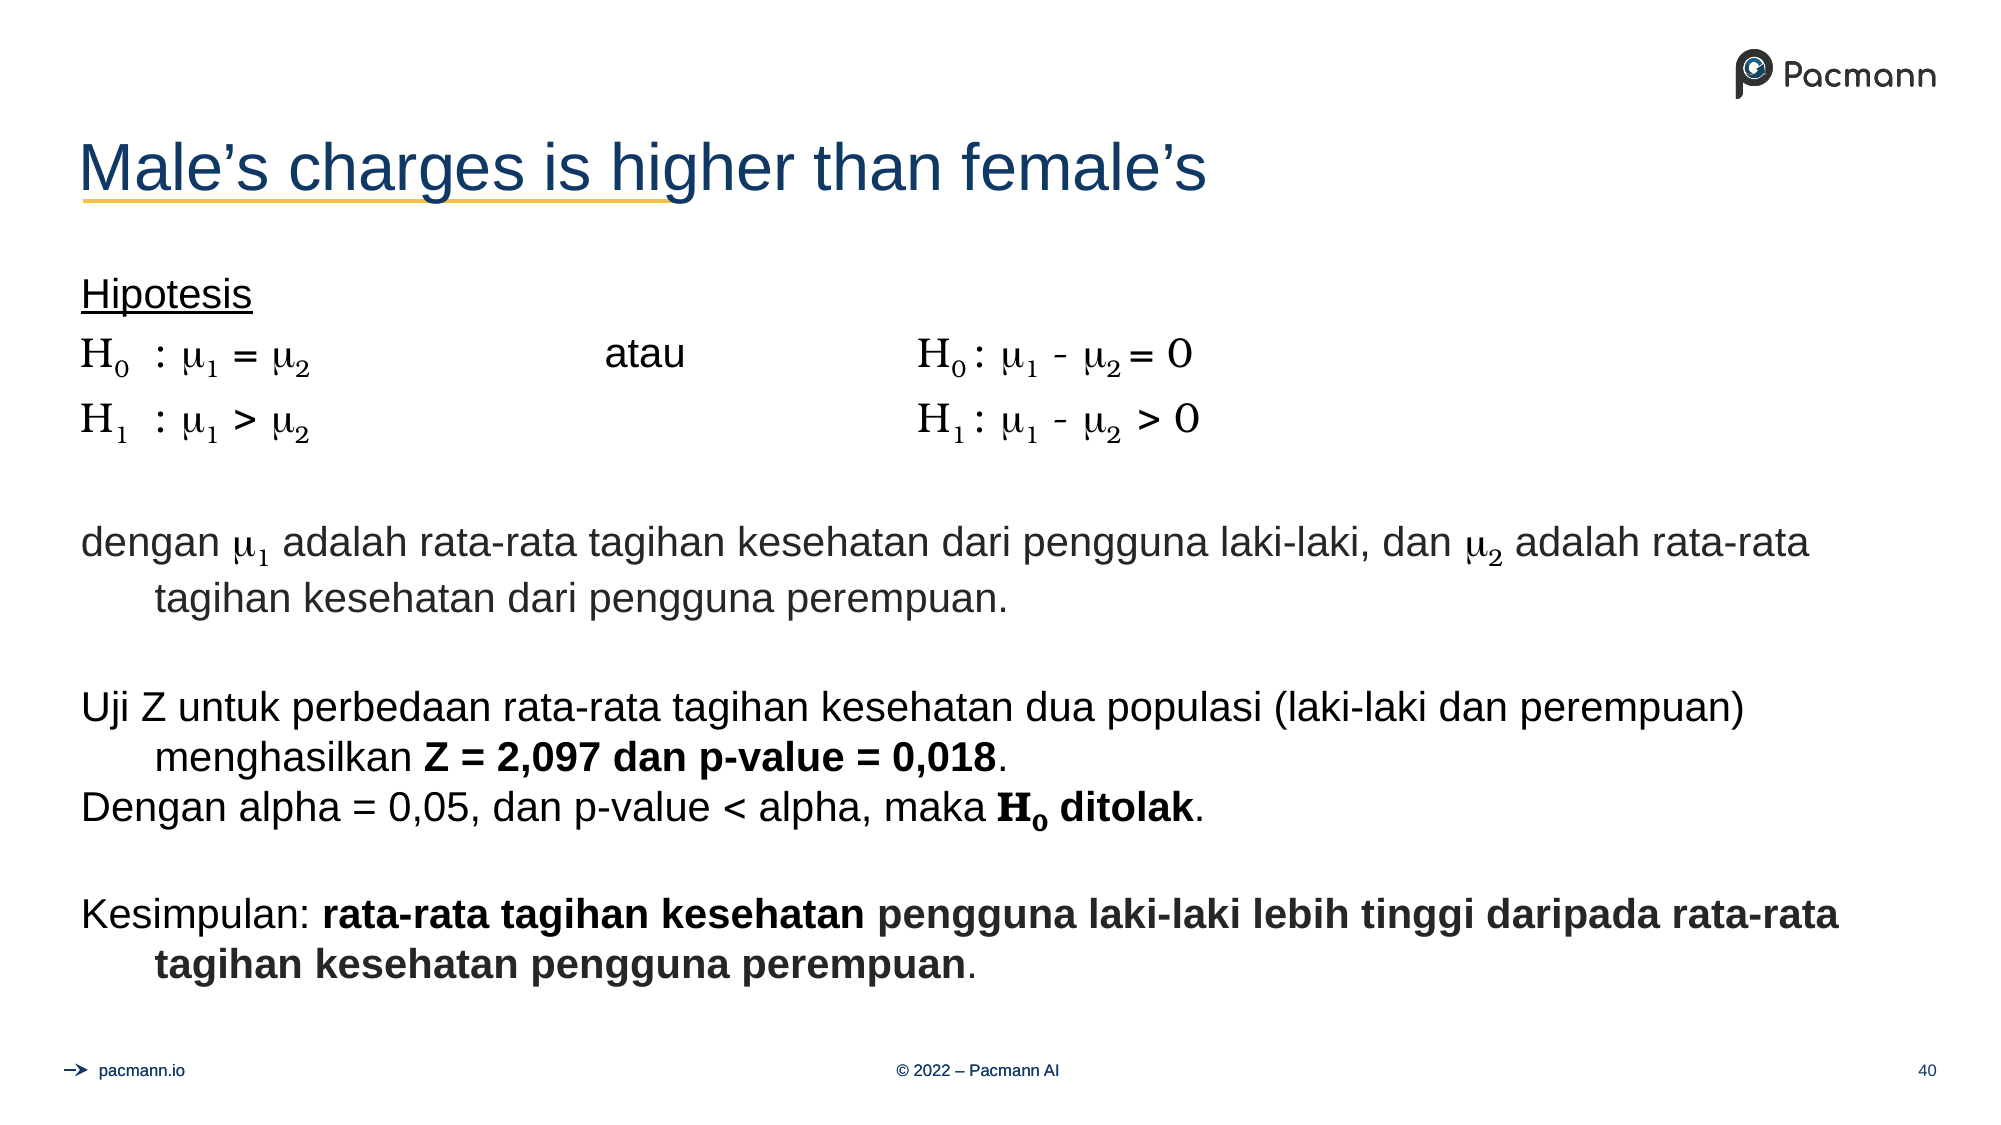

# Male’s charges is higher than female’s
Hipotesis
H0 	: μ1 = μ2		atau		 H0 : μ1 - μ2 = 0
H1  	: μ1 > μ2				 H1 : μ1 - μ2  > 0

dengan μ1 adalah rata-rata tagihan kesehatan dari pengguna laki-laki, dan μ2 adalah rata-rata tagihan kesehatan dari pengguna perempuan.

Uji Z untuk perbedaan rata-rata tagihan kesehatan dua populasi (laki-laki dan perempuan) menghasilkan Z = 2,097 dan p-value = 0,018.
Dengan alpha = 0,05, dan p-value < alpha, maka H0 ditolak.

Kesimpulan: rata-rata tagihan kesehatan pengguna laki-laki lebih tinggi daripada rata-rata tagihan kesehatan pengguna perempuan.